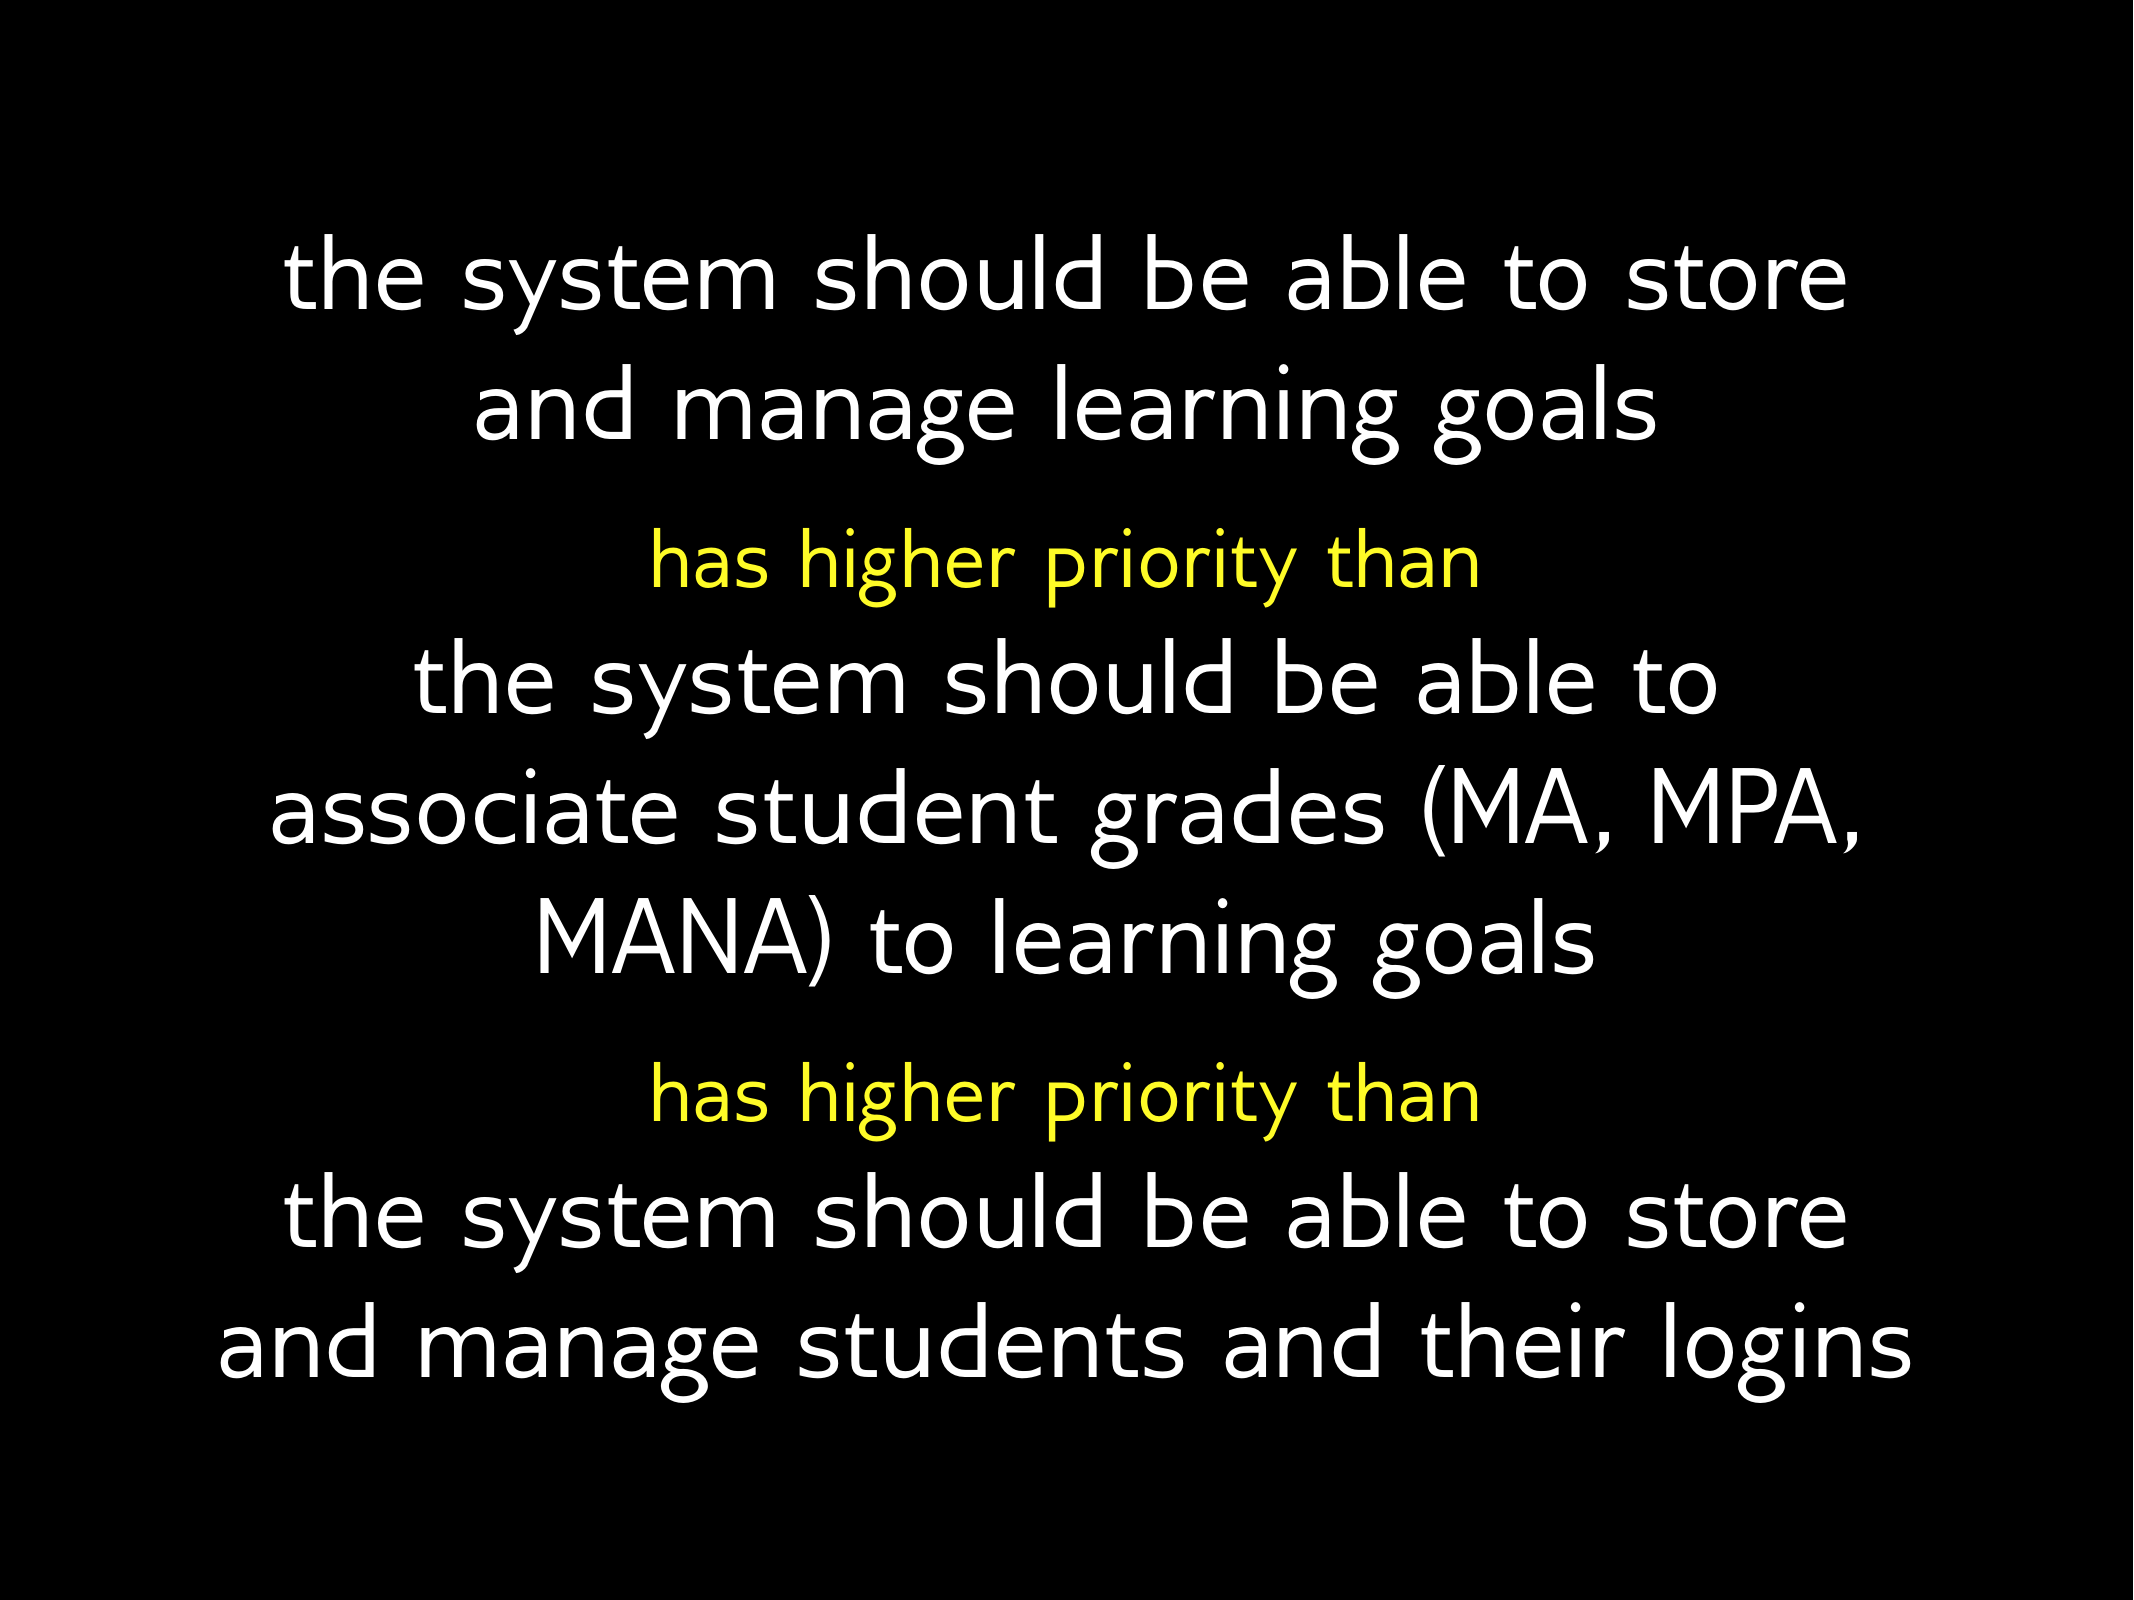

# the system should be able to store and manage learning goals
has higher priority than
the system should be able to associate student grades (MA, MPA, MANA) to learning goals
has higher priority than
the system should be able to store and manage students and their logins